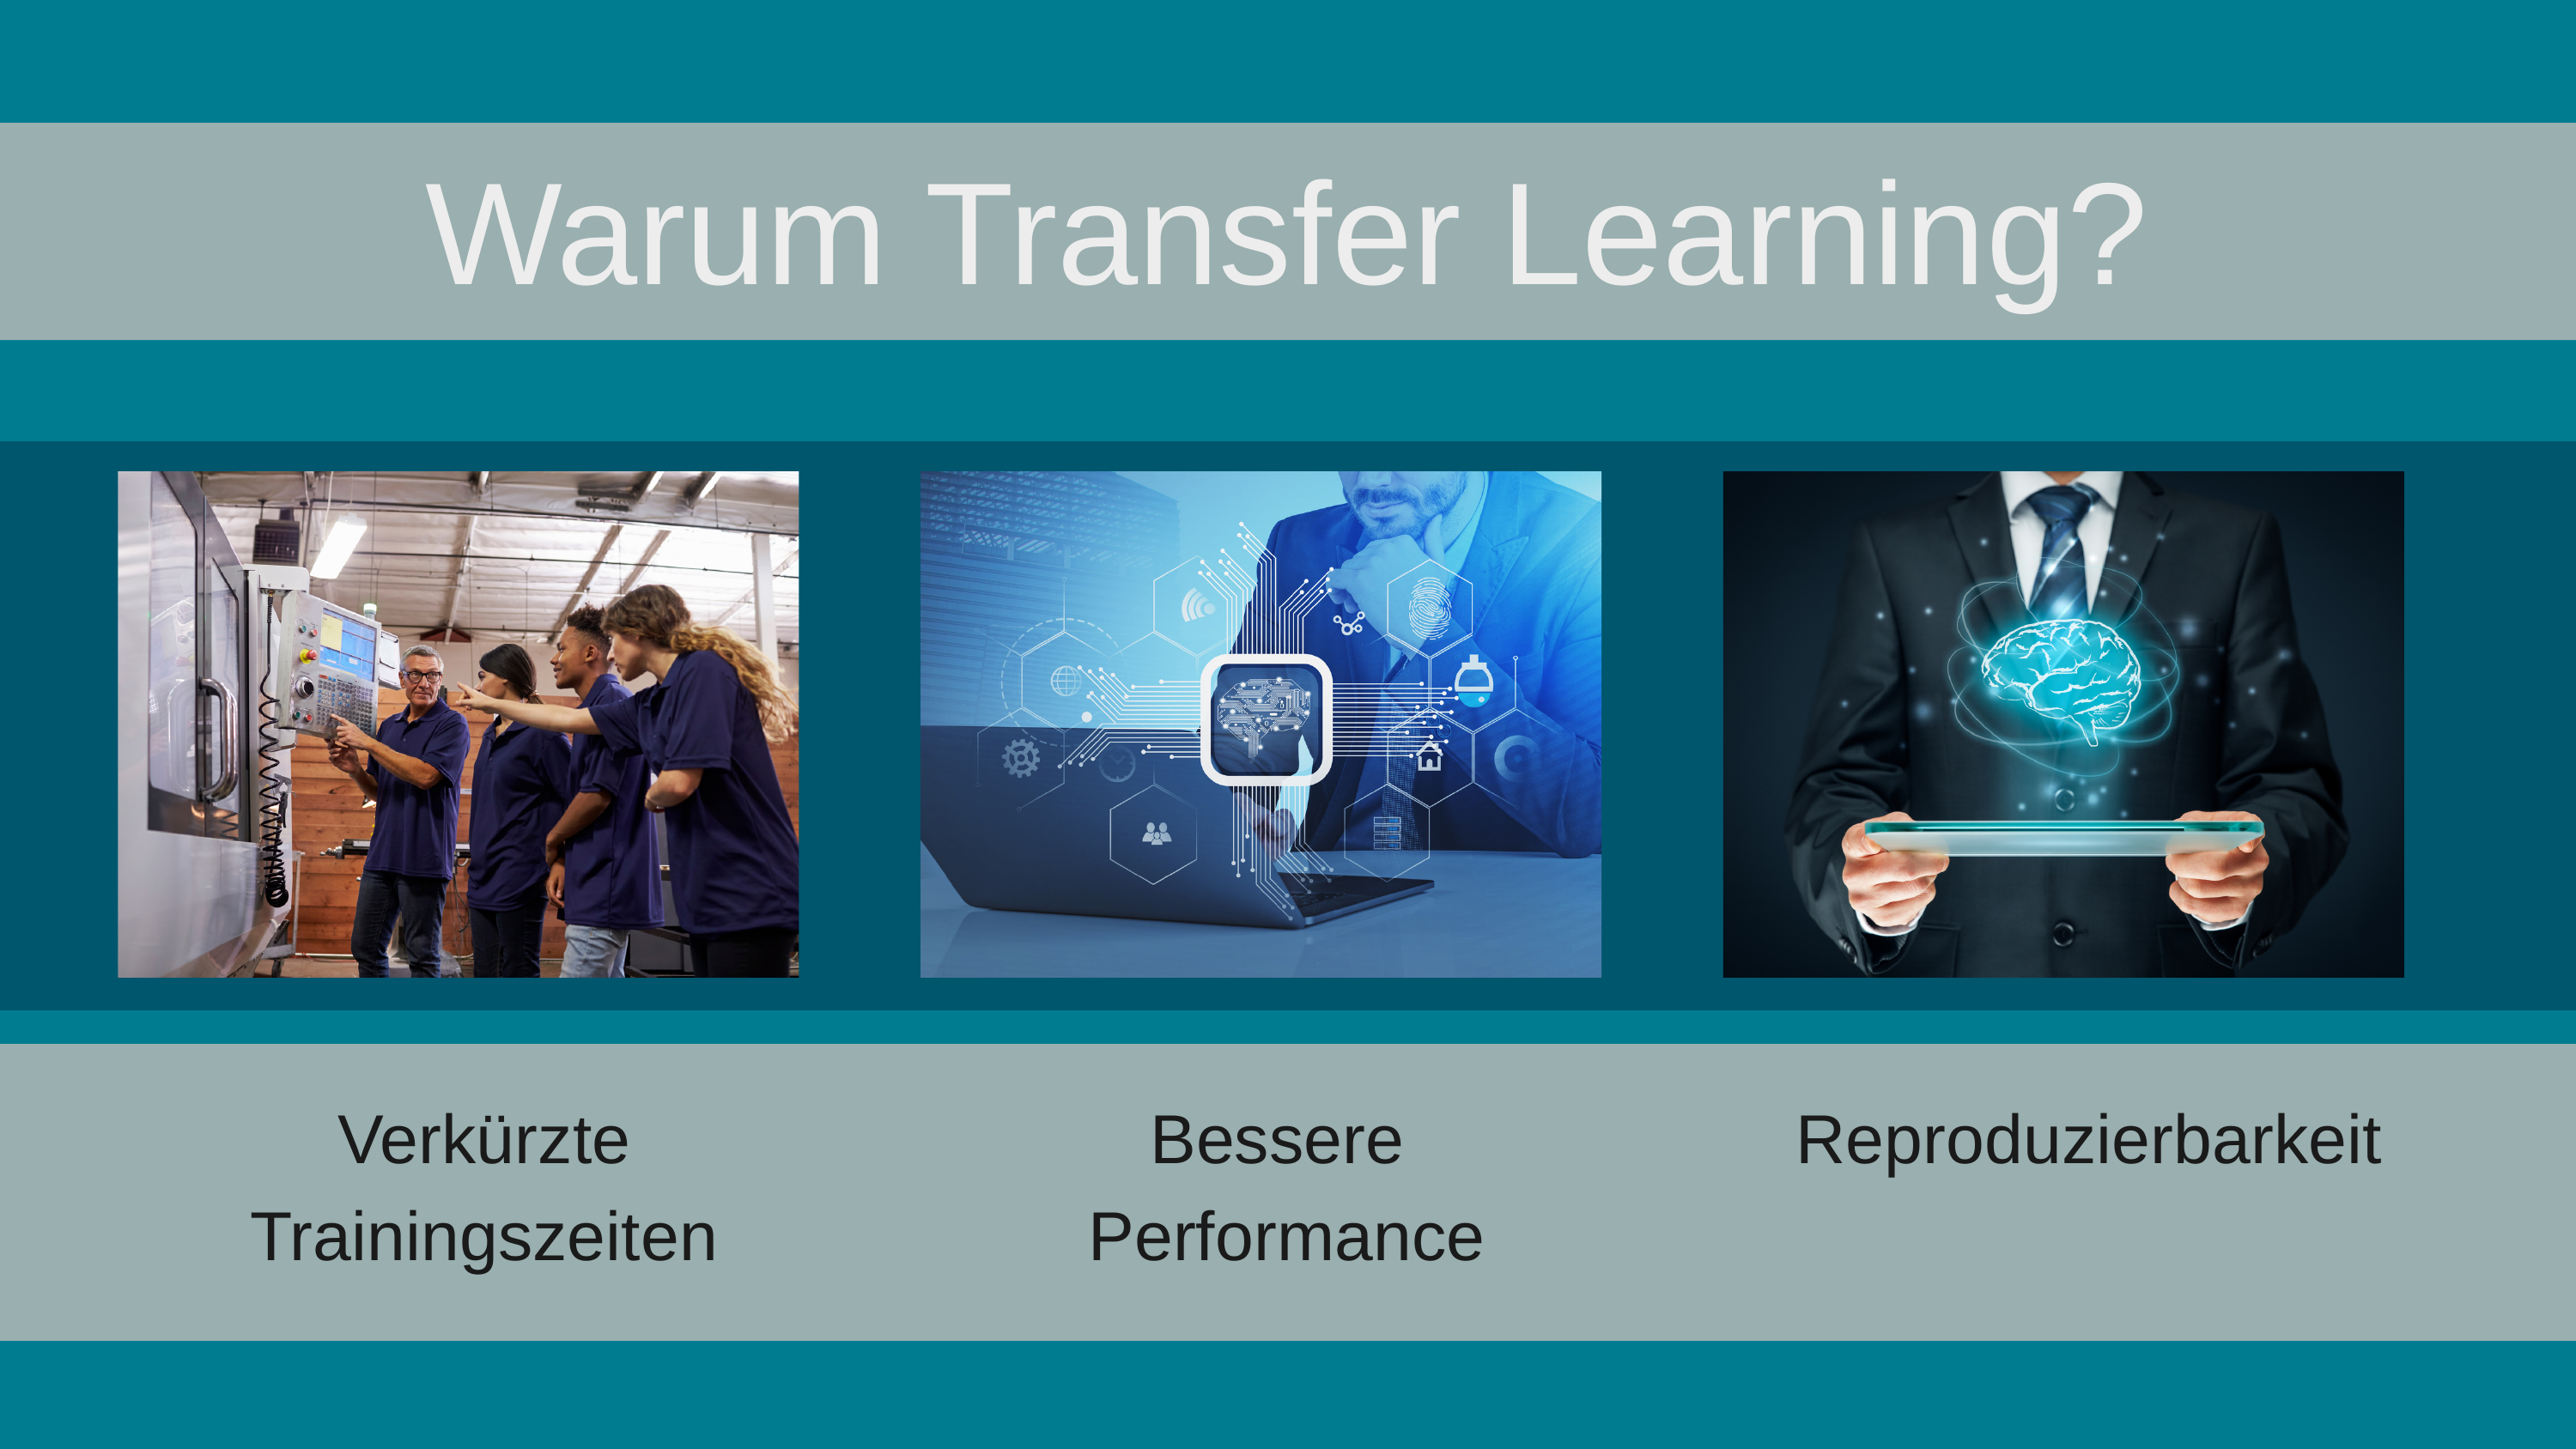

Warum Transfer Learning?

Verkürzte Trainingszeiten
Bessere
Performance
Reproduzierbarkeit